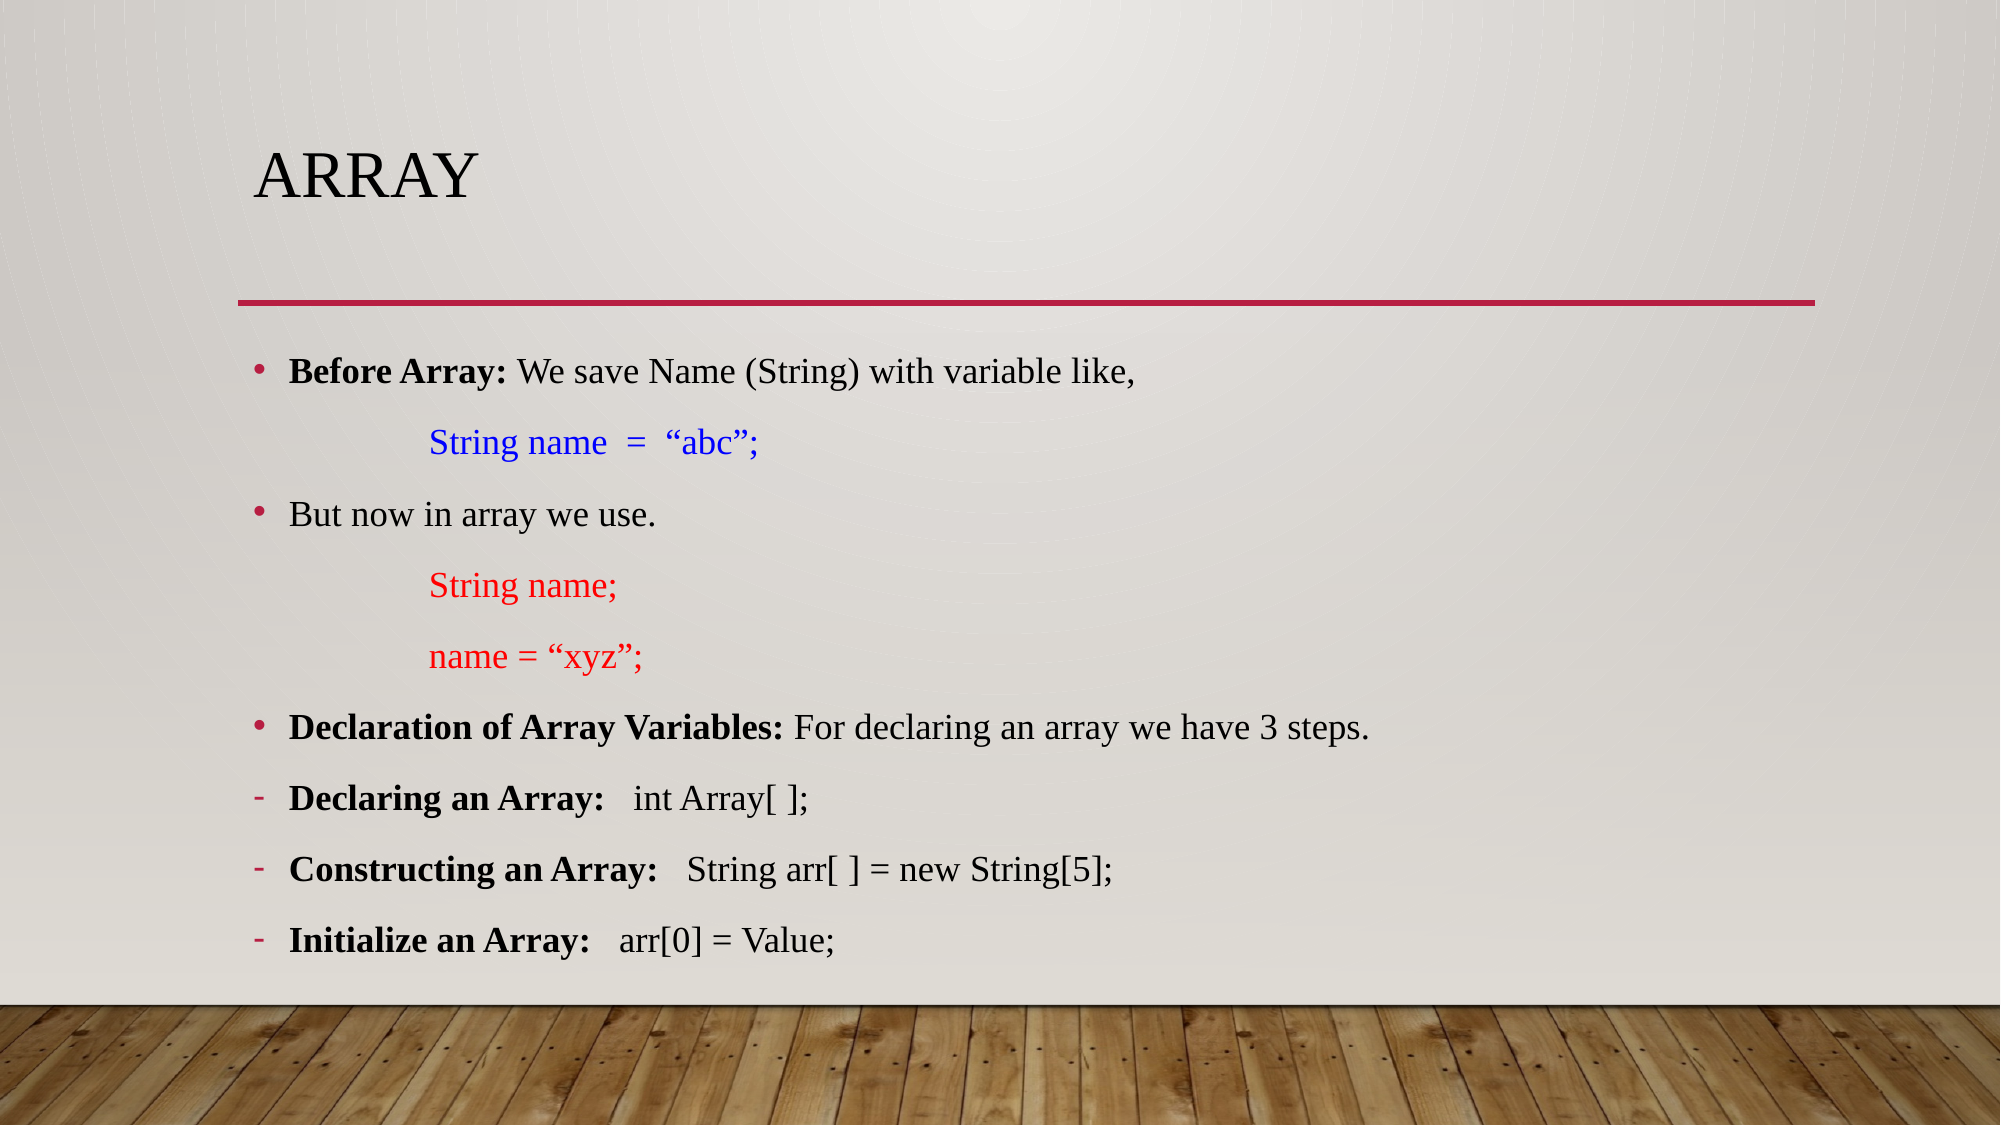

# array
Before Array: We save Name (String) with variable like,
                   String name  =  “abc”;
But now in array we use.
                   String name;
                   name = “xyz”;
Declaration of Array Variables: For declaring an array we have 3 steps.
Declaring an Array:   int Array[ ];
Constructing an Array:   String arr[ ] = new String[5];
Initialize an Array:   arr[0] = Value;